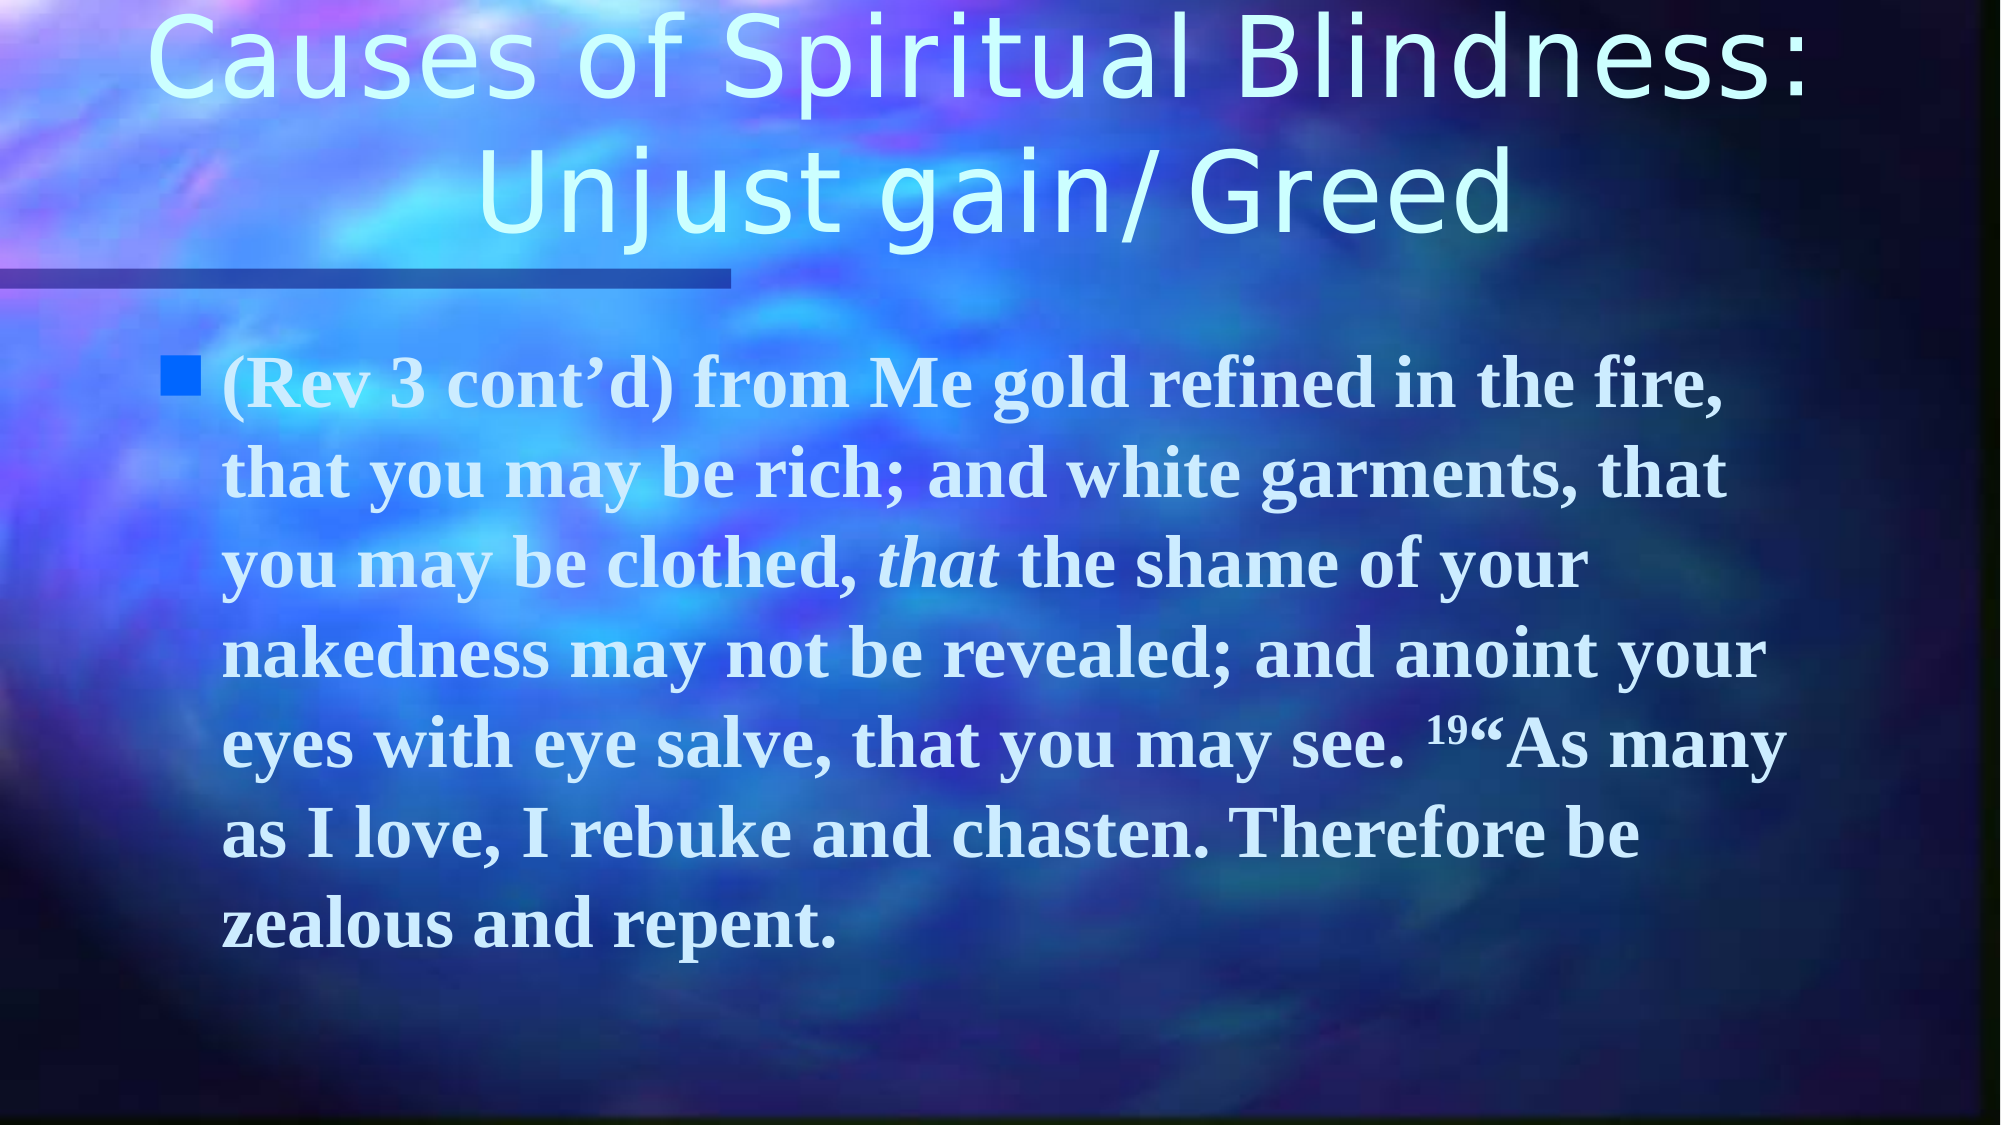

# Causes of Spiritual Blindness: Unjust gain/Greed
(Rev 3 cont’d) from Me gold refined in the fire, that you may be rich; and white garments, that you may be clothed, that the shame of your nakedness may not be revealed; and anoint your eyes with eye salve, that you may see. 19“As many as I love, I rebuke and chasten. Therefore be zealous and repent.